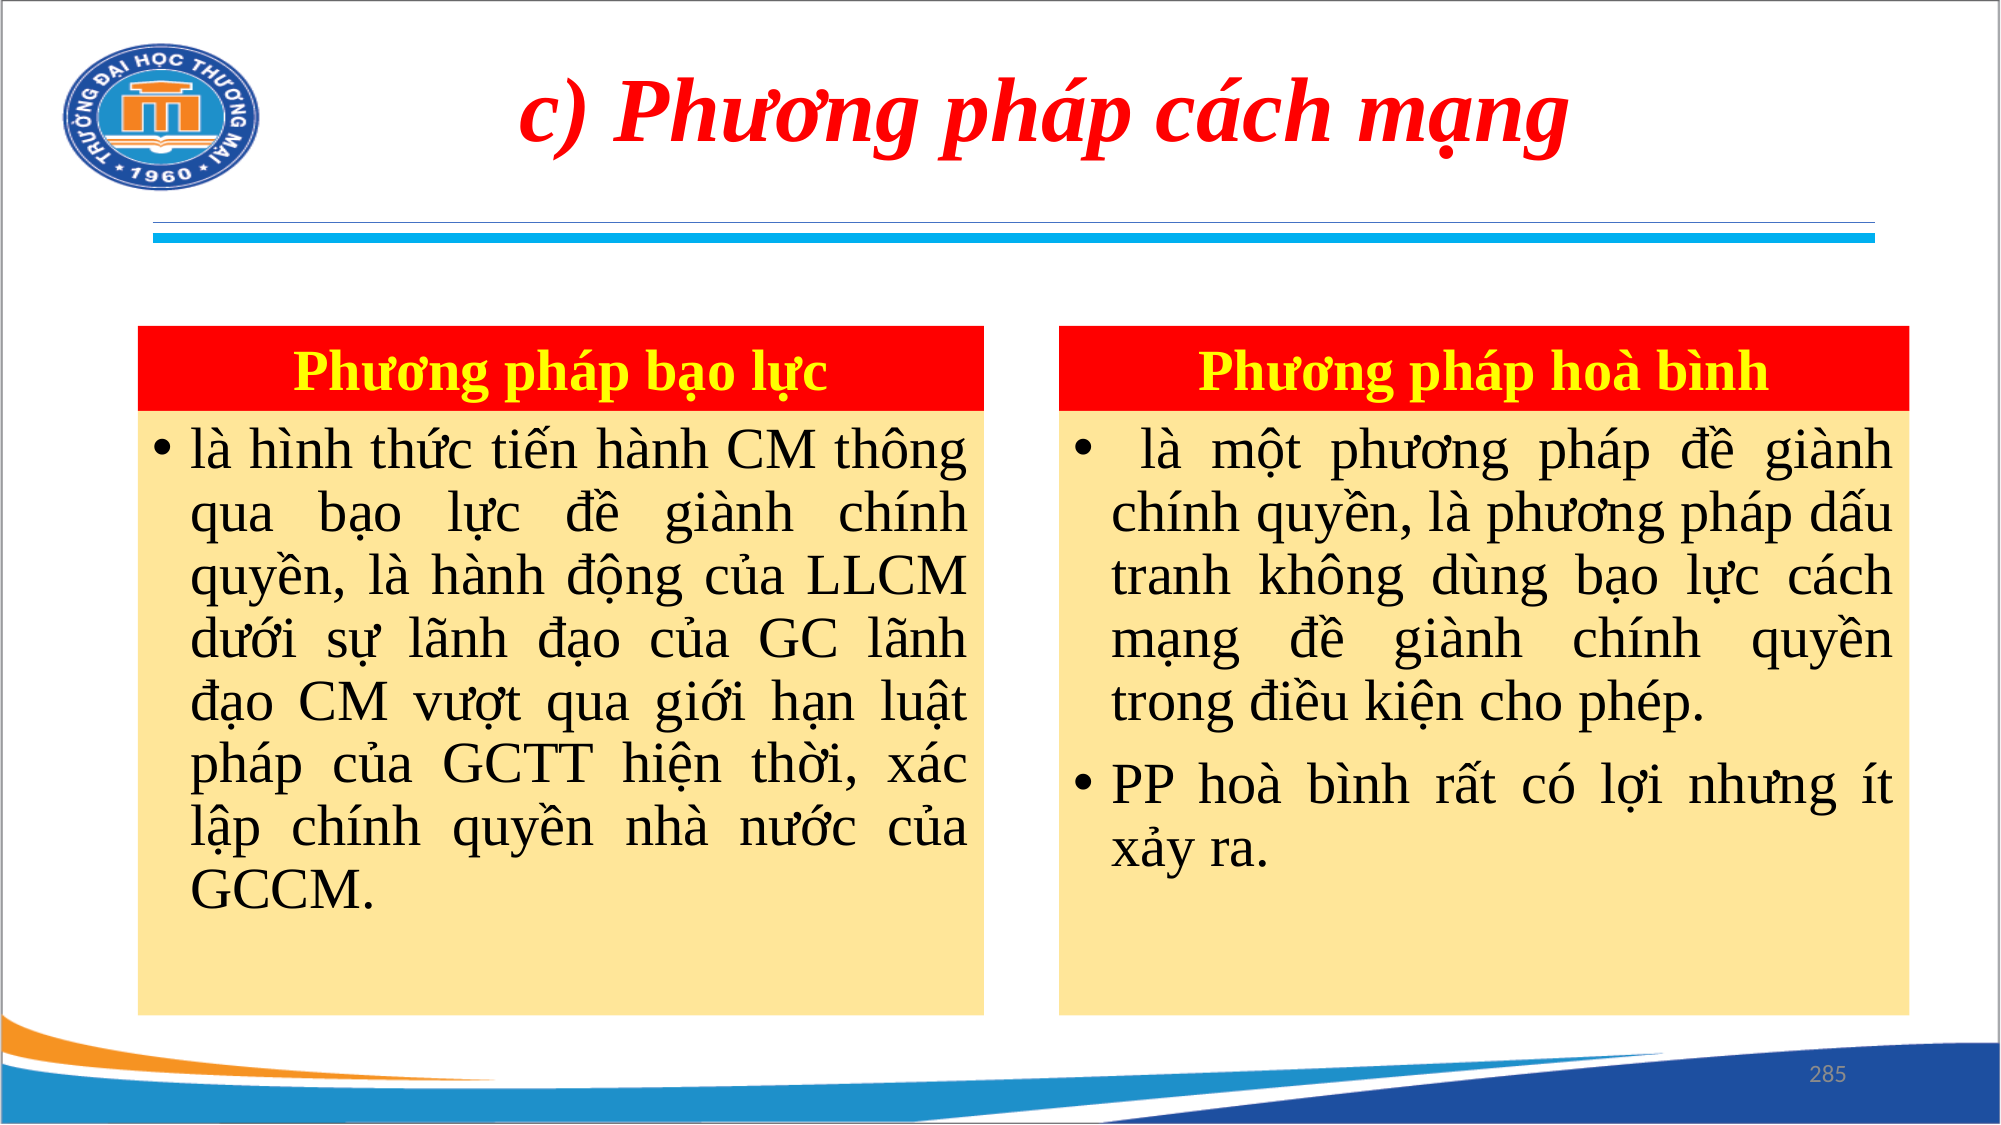

# c) Phương pháp cách mạng
Phương pháp bạo lực
Phương pháp hoà bình
là hình thức tiến hành CM thông qua bạo lực đề giành chính quyền, là hành động của LLCM dưới sự lãnh đạo của GC lãnh đạo CM vượt qua giới hạn luật pháp của GCTT hiện thời, xác lập chính quyền nhà nước của GCCM.

 là một phương pháp đề giành chính quyền, là phương pháp dấu tranh không dùng bạo lực cách mạng đề giành chính quyền trong điều kiện cho phép.
PP hoà bình rất có lợi nhưng ít xảy ra.

285